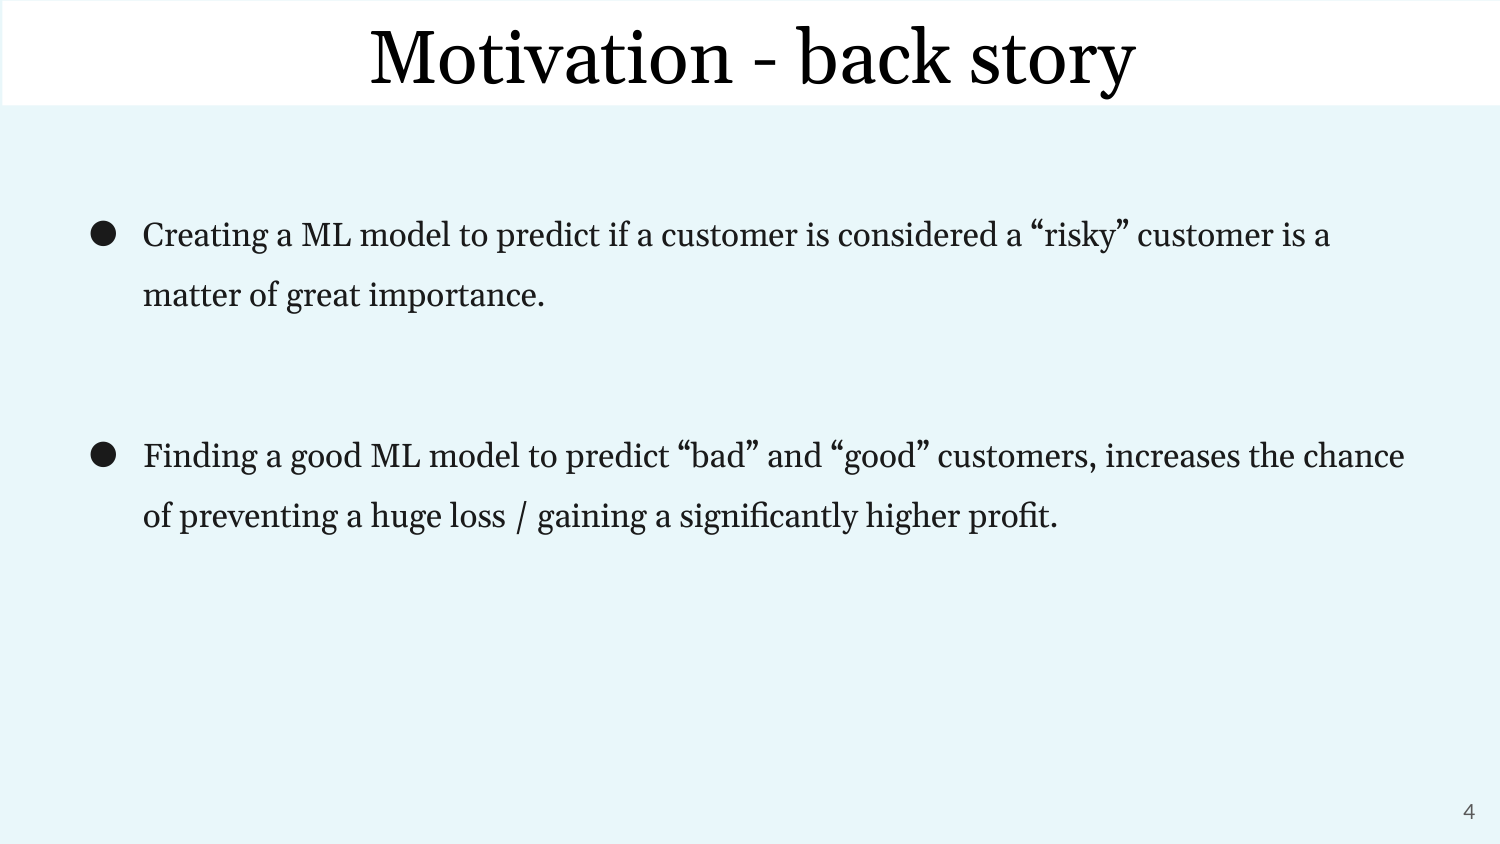

Motivation - back story

Creating a ML model to predict if a customer is considered a “risky” customer is a matter of great importance.

Finding a good ML model to predict “bad” and “good” customers, increases the chance of preventing a huge loss / gaining a significantly higher profit.
4